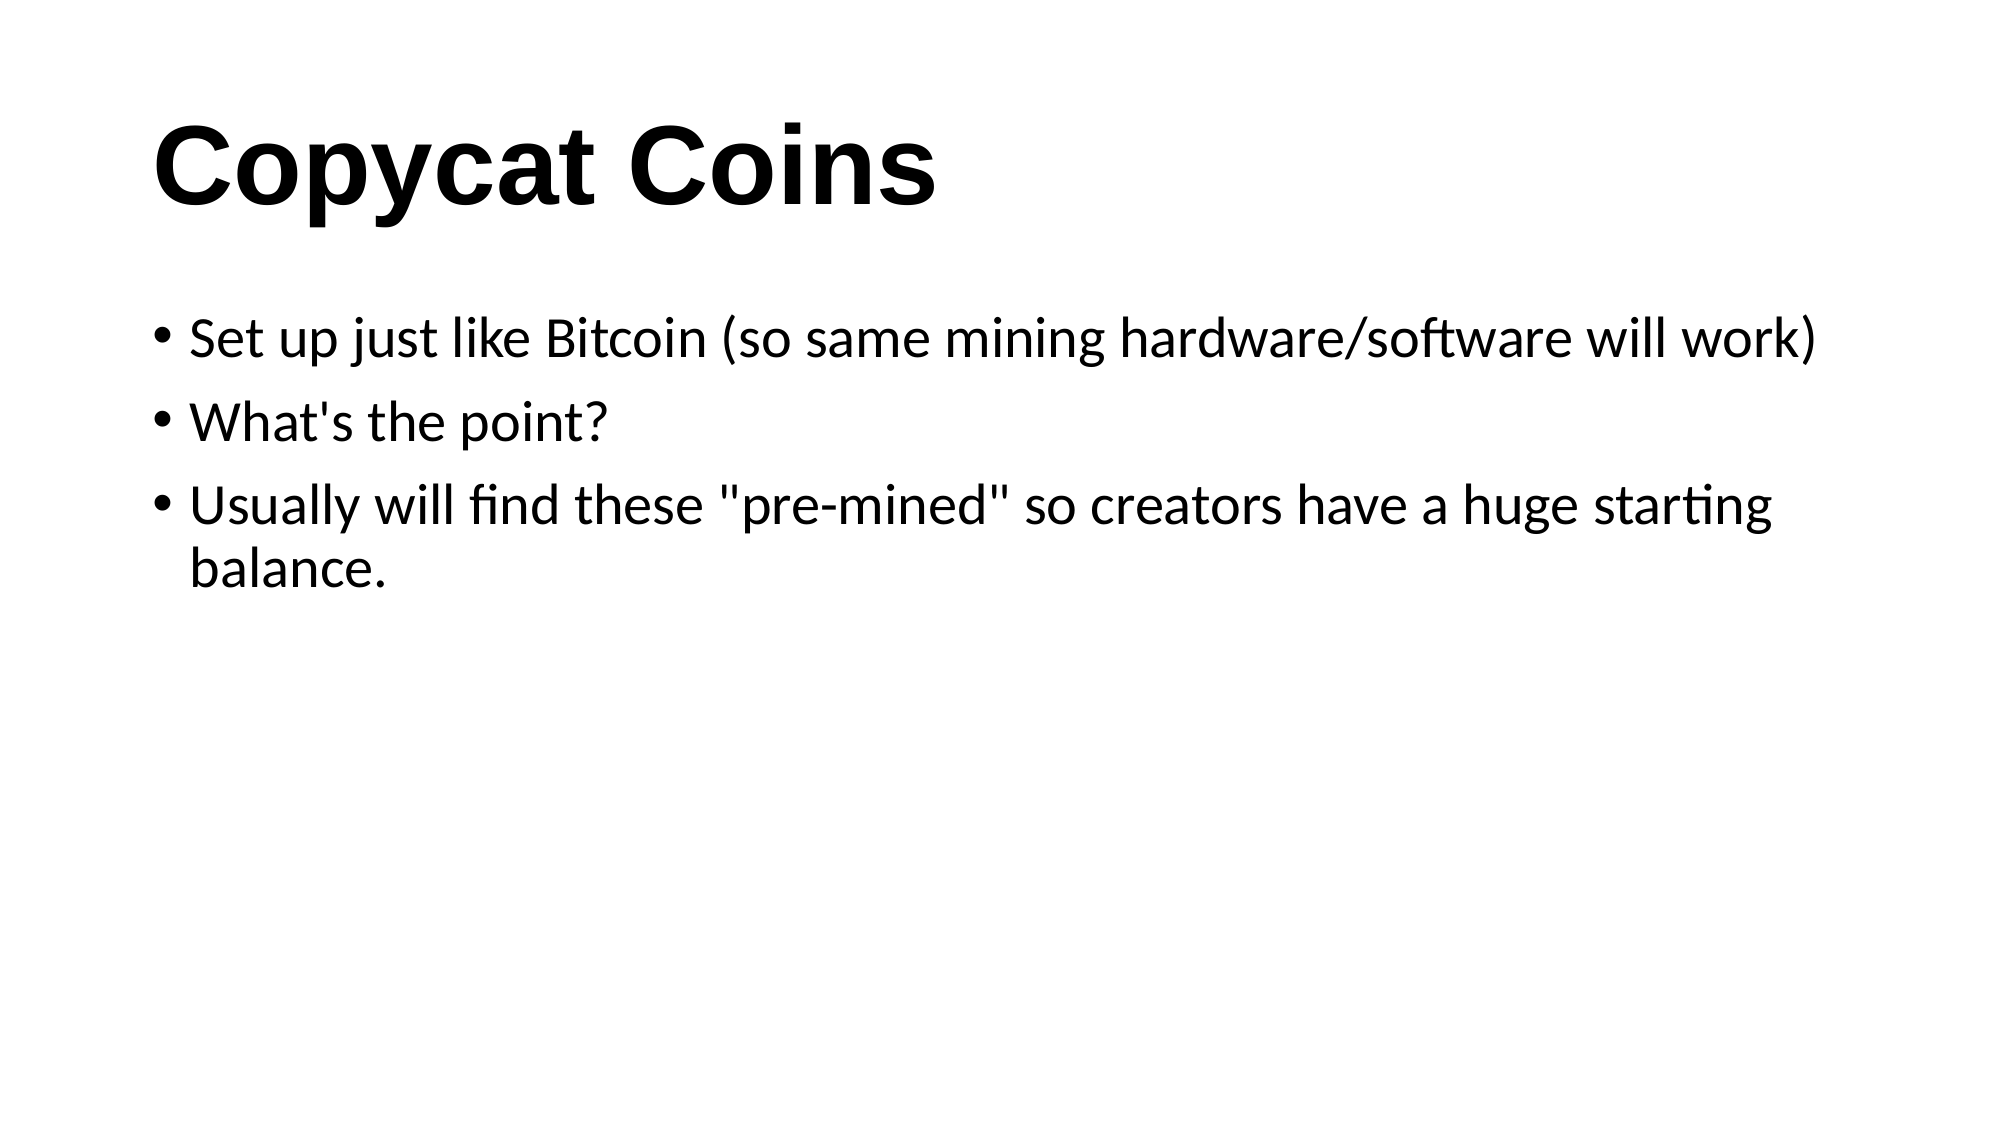

# Copycat Coins
Set up just like Bitcoin (so same mining hardware/software will work)
What's the point?
Usually will find these "pre-mined" so creators have a huge starting balance.